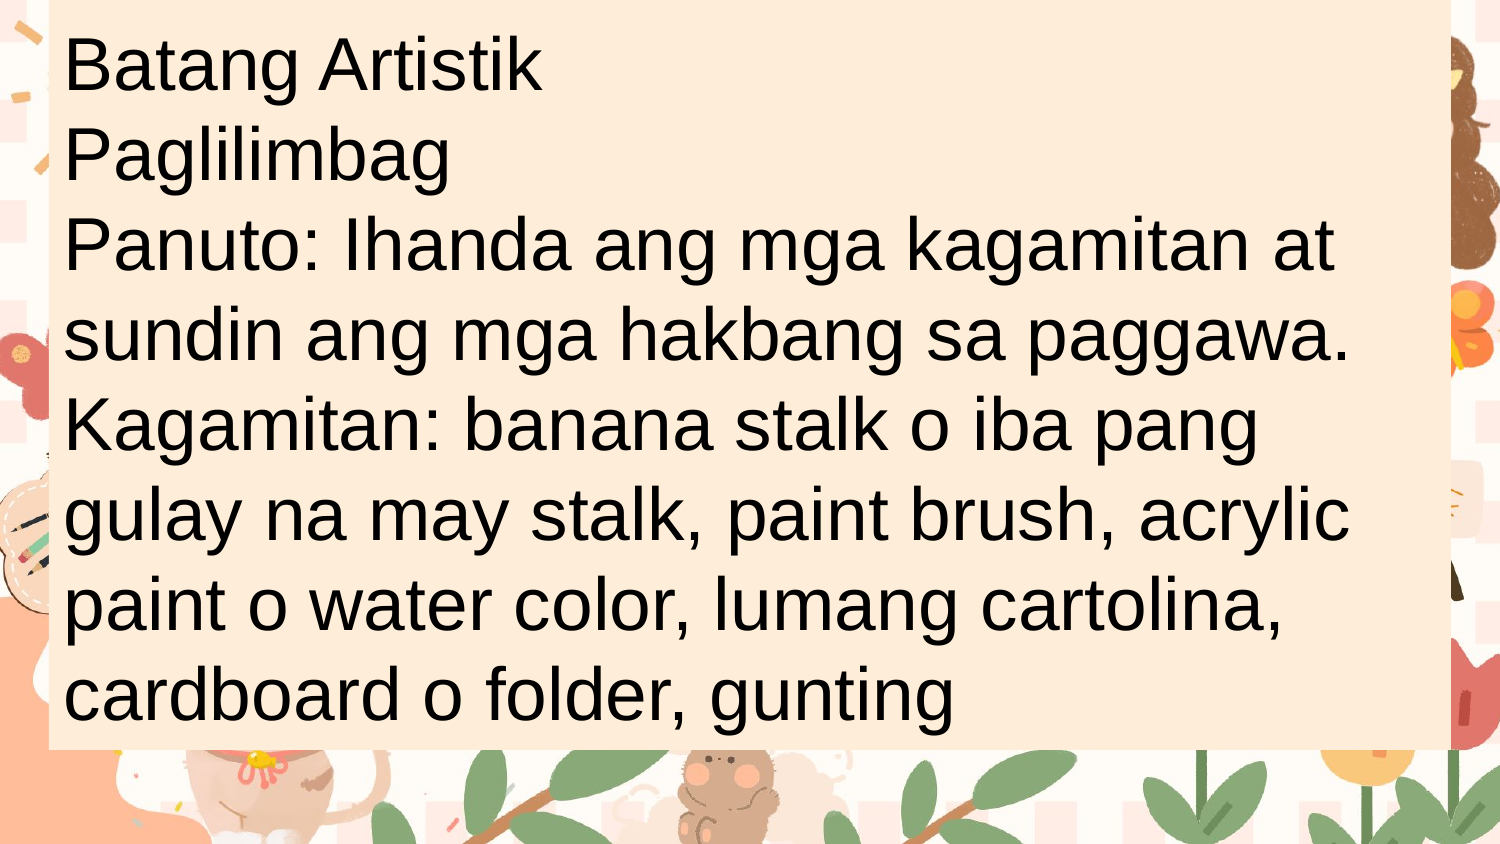

Batang Artistik
Paglilimbag
Panuto: Ihanda ang mga kagamitan at sundin ang mga hakbang sa paggawa. Kagamitan: banana stalk o iba pang gulay na may stalk, paint brush, acrylic paint o water color, lumang cartolina, cardboard o folder, gunting